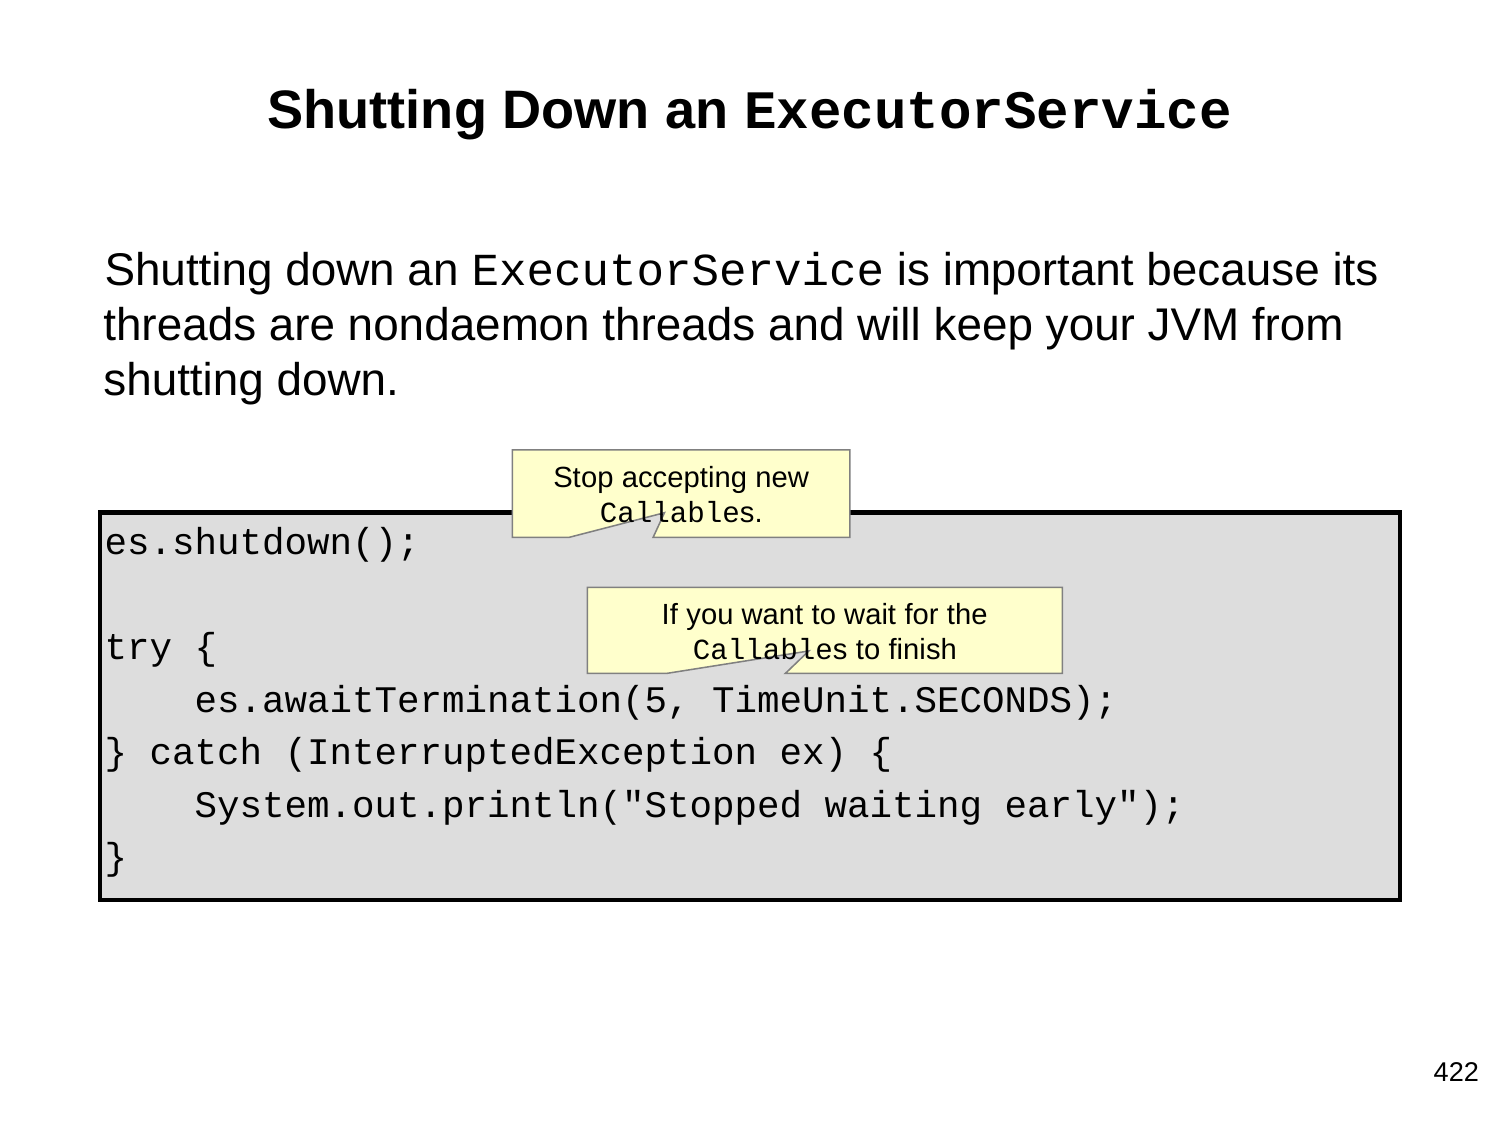

# Shutting Down an ExecutorService
Shutting down an ExecutorService is important because its threads are nondaemon threads and will keep your JVM from shutting down.

es.shutdown();

try {
    es.awaitTermination(5, TimeUnit.SECONDS);
} catch (InterruptedException ex) {
    System.out.println("Stopped waiting early");
}
Stop accepting new Callables.

If you want to wait for the Callables to finish
422